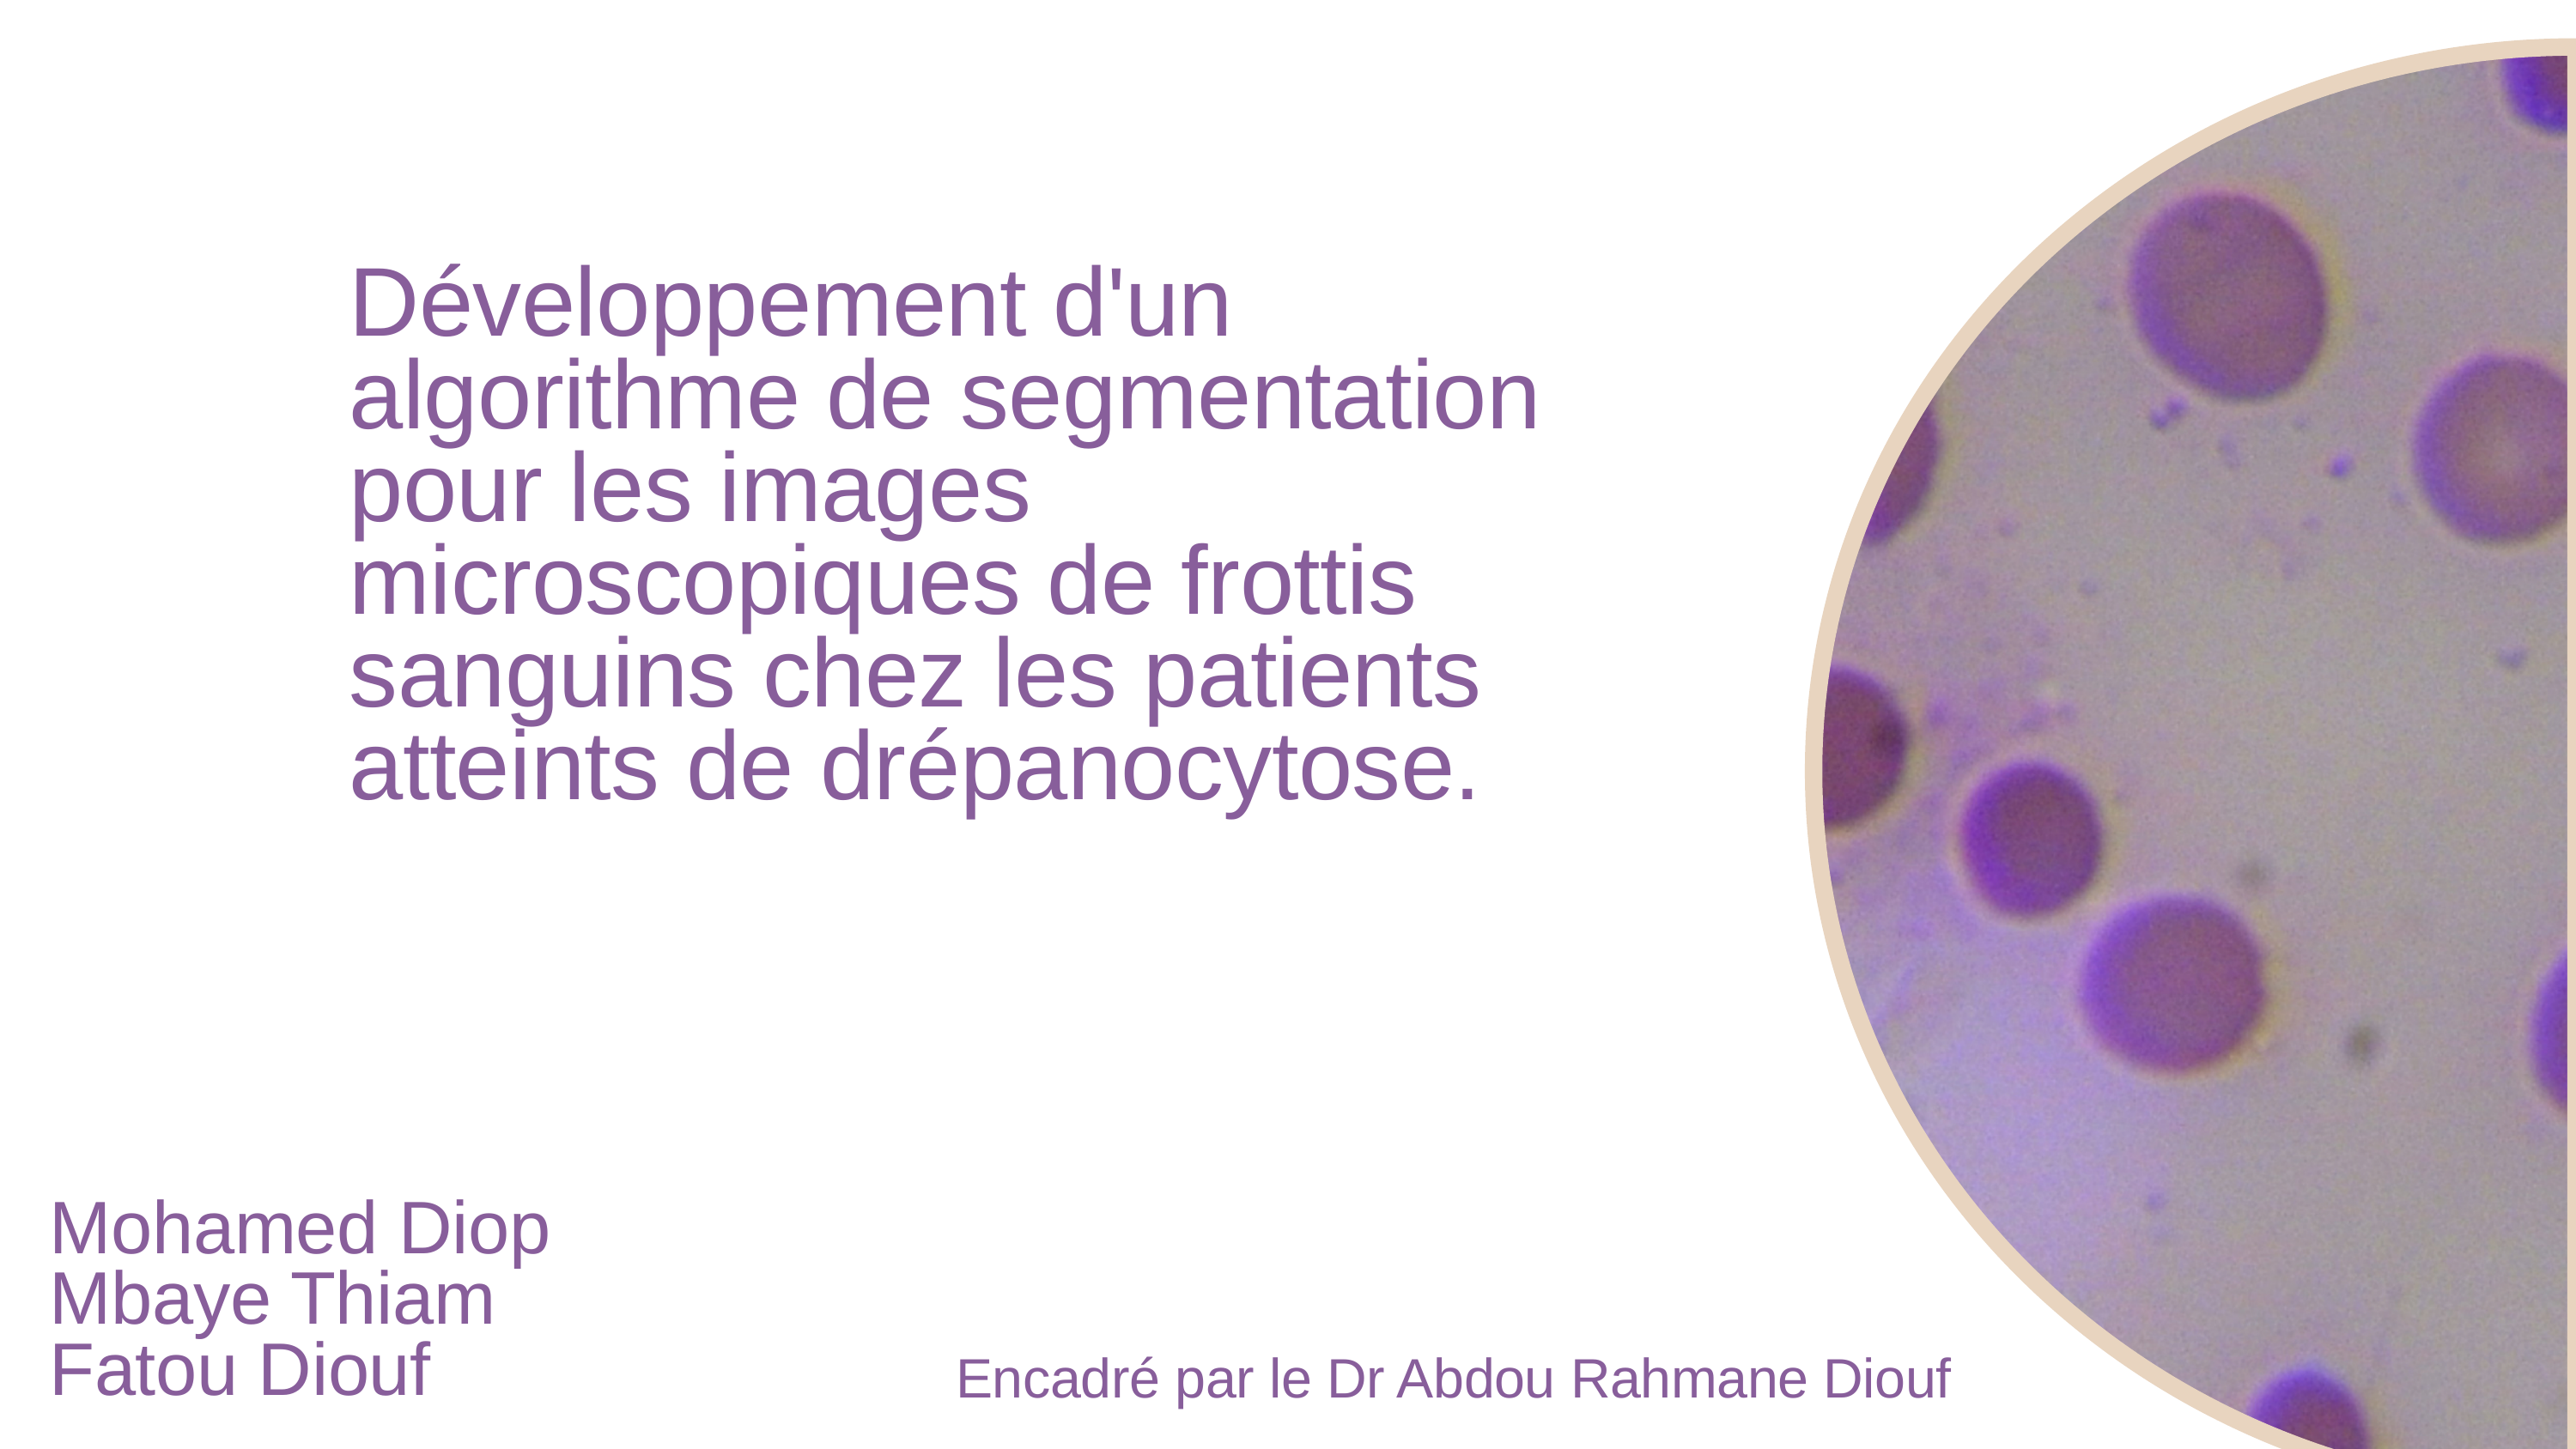

Développement d'un algorithme de segmentation pour les images microscopiques de frottis sanguins chez les patients atteints de drépanocytose.
Mohamed Diop
Mbaye Thiam
Fatou Diouf
Encadré par le Dr Abdou Rahmane Diouf